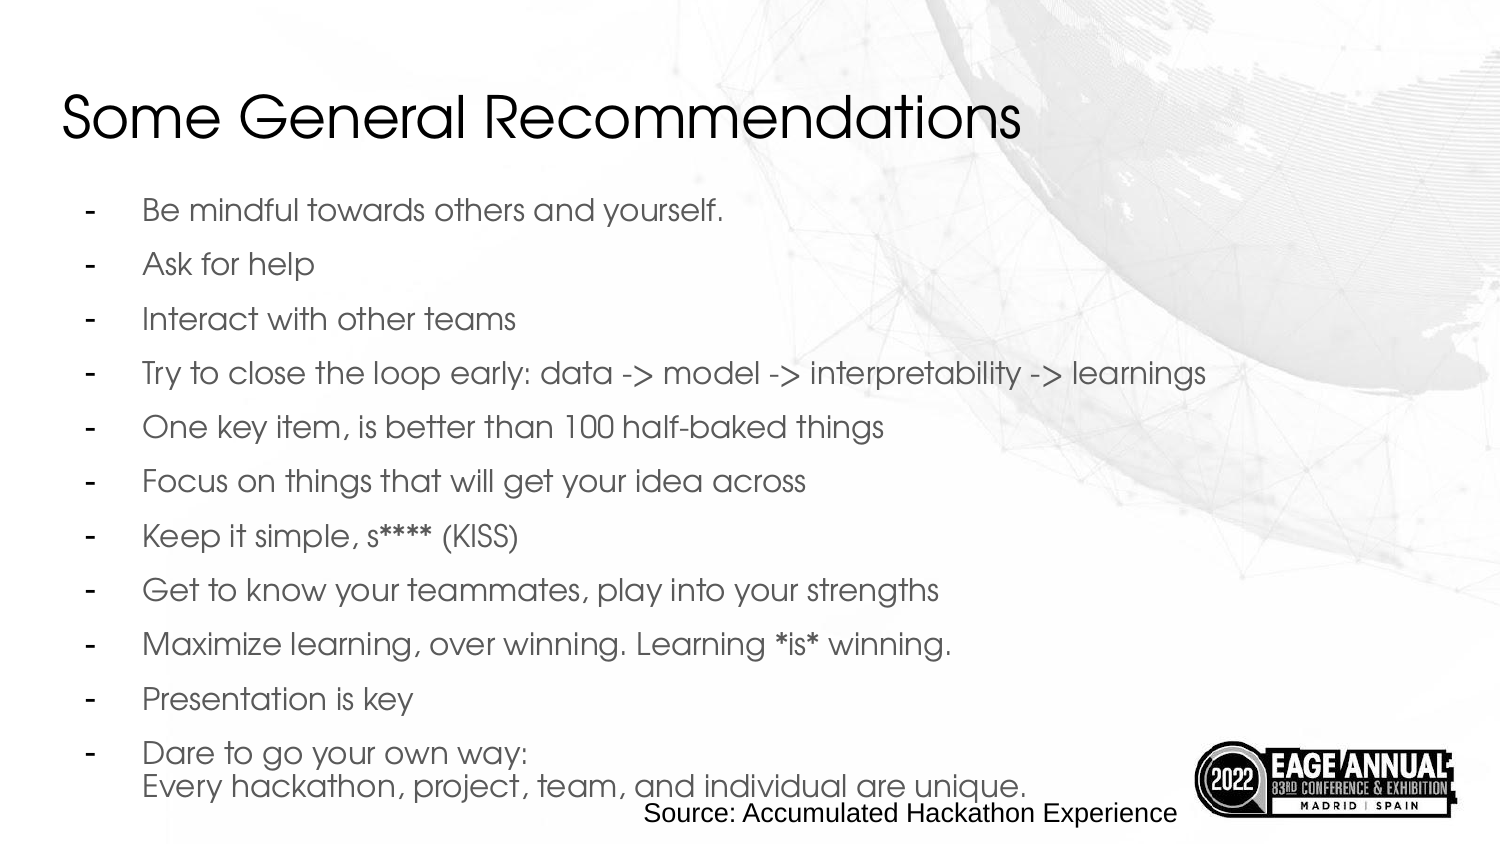

# Some General Recommendations
Be mindful towards others and yourself.
Ask for help
Interact with other teams
Try to close the loop early: data -> model -> interpretability -> learnings
One key item, is better than 100 half-baked things
Focus on things that will get your idea across
Keep it simple, s**** (KISS)
Get to know your teammates, play into your strengths
Maximize learning, over winning. Learning *is* winning.
Presentation is key
Dare to go your own way:
Every hackathon, project, team, and individual are unique.
Source: Accumulated Hackathon Experience